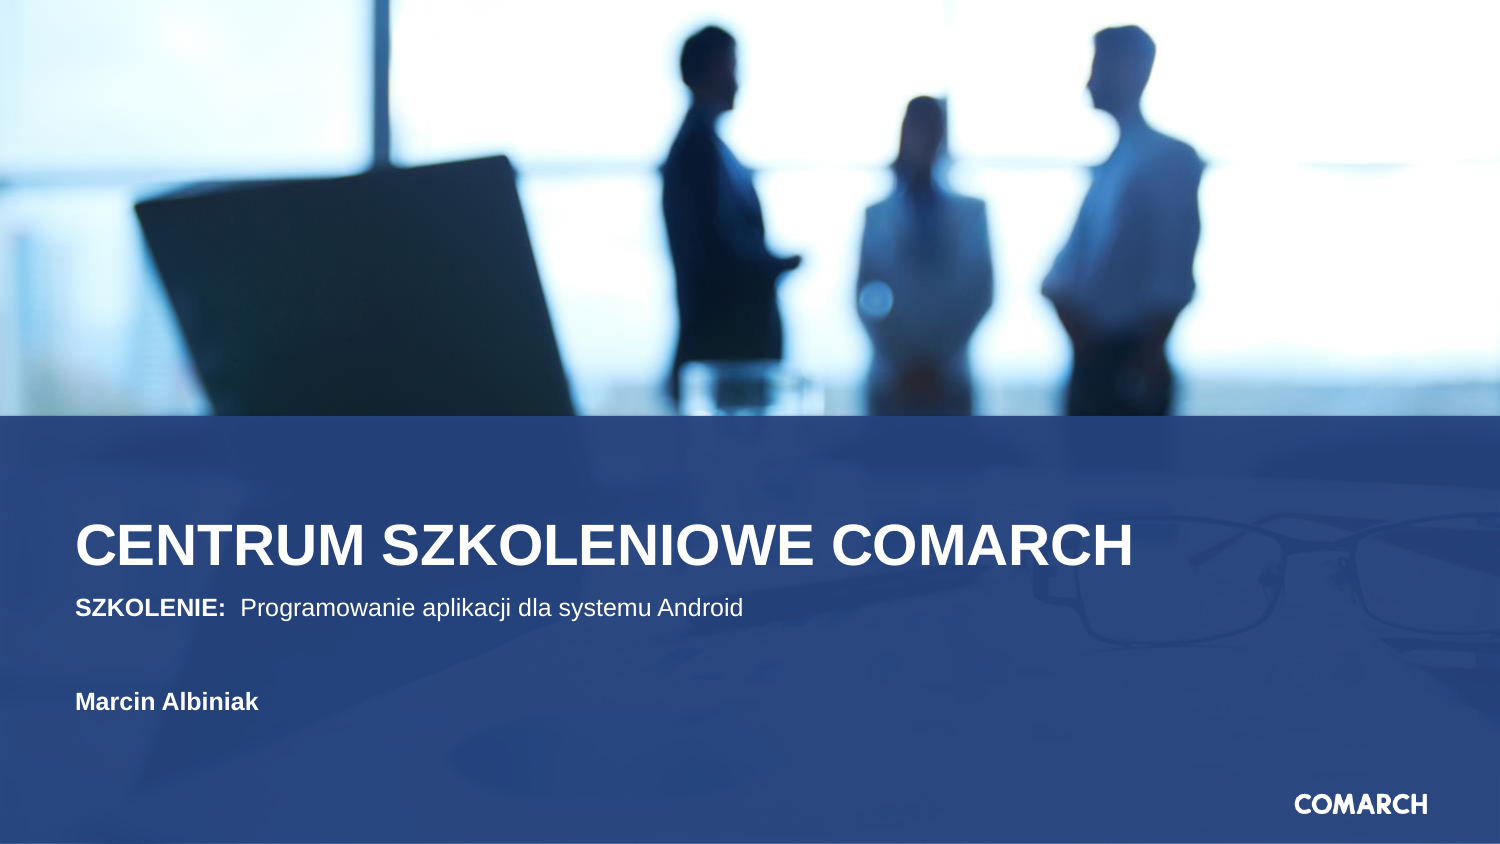

# CENTRUM SZKOLENIOWE COMARCH
SZKOLENIE:  Programowanie aplikacji dla systemu Android
Marcin Albiniak